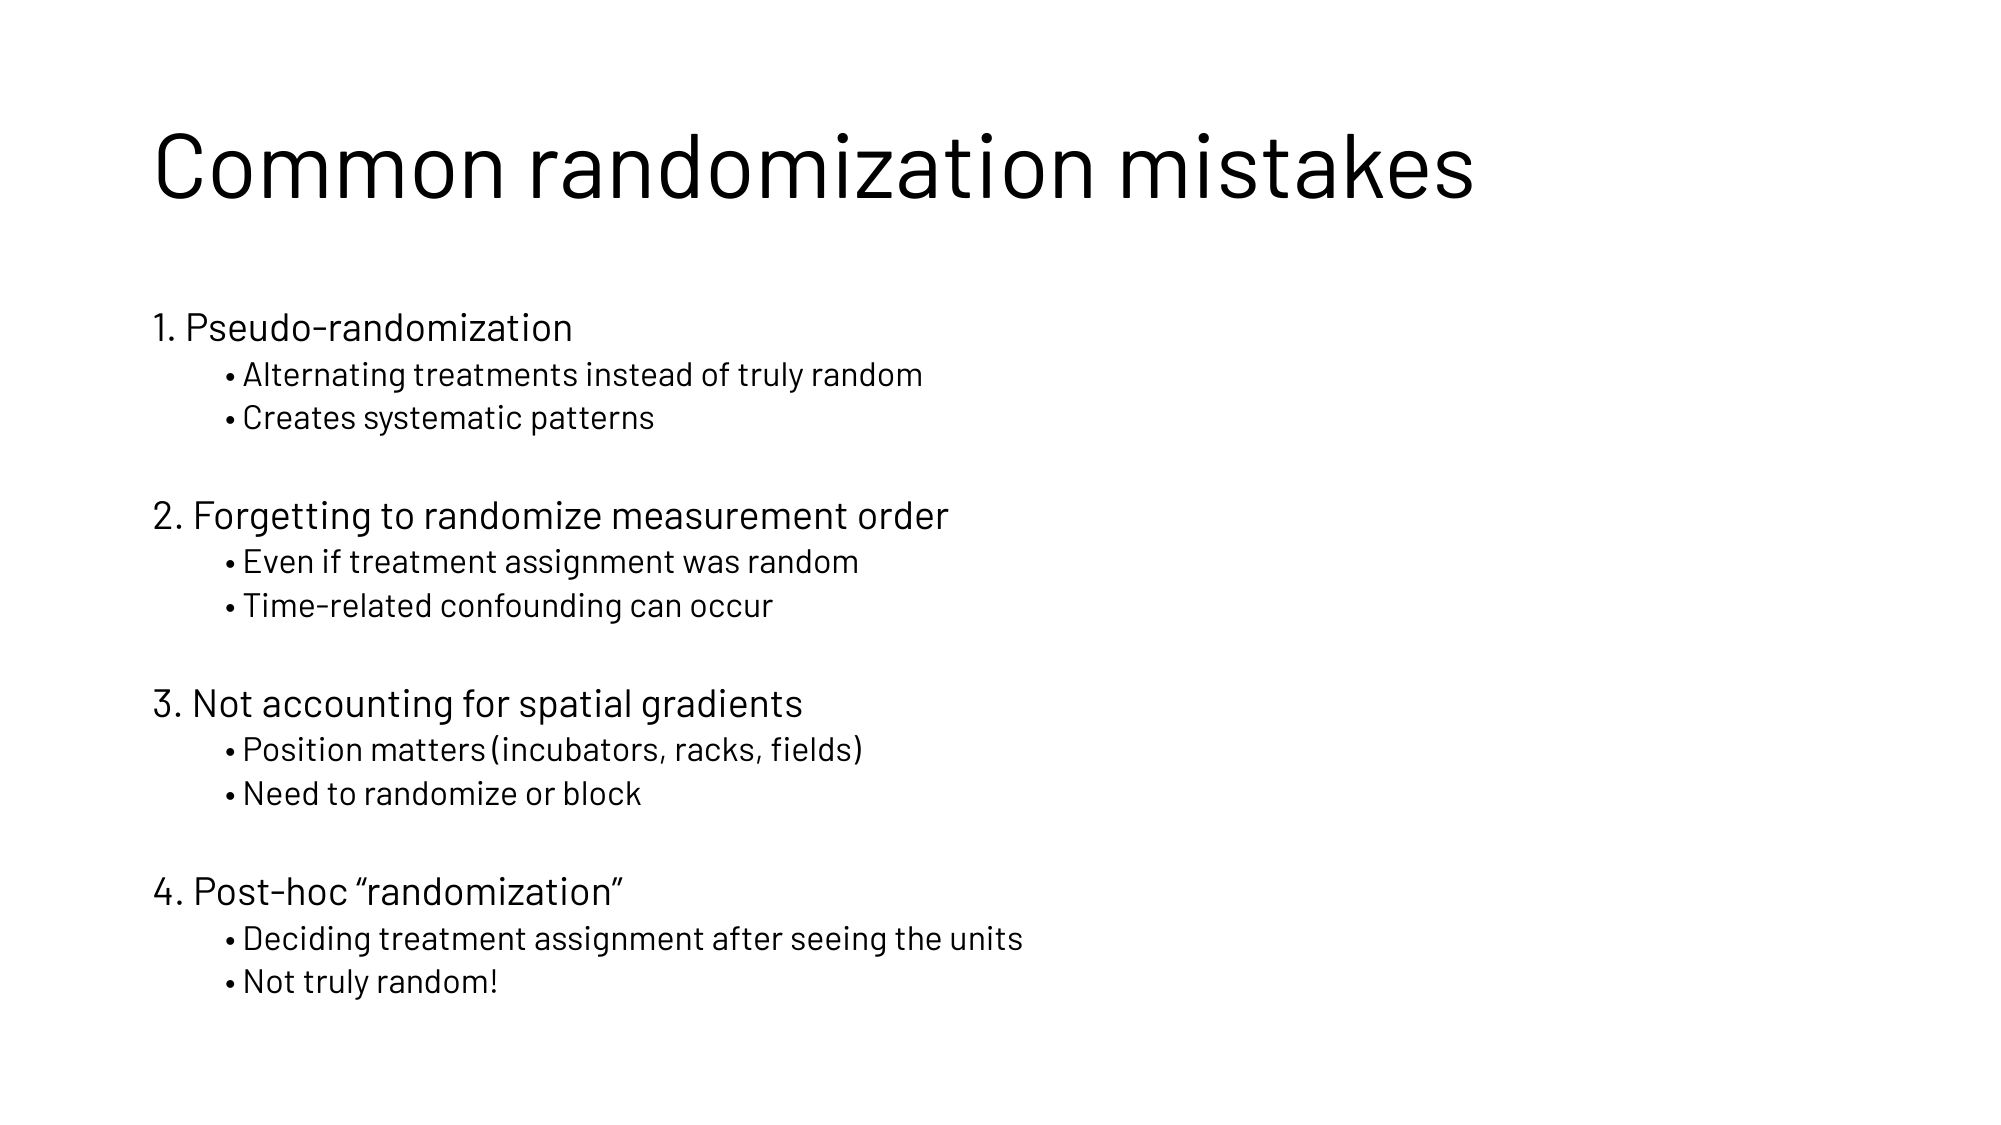

# Common randomization mistakes
1. Pseudo-randomization
• Alternating treatments instead of truly random
• Creates systematic patterns

2. Forgetting to randomize measurement order
• Even if treatment assignment was random
• Time-related confounding can occur

3. Not accounting for spatial gradients
• Position matters (incubators, racks, fields)
• Need to randomize or block

4. Post-hoc “randomization”
• Deciding treatment assignment after seeing the units
• Not truly random!